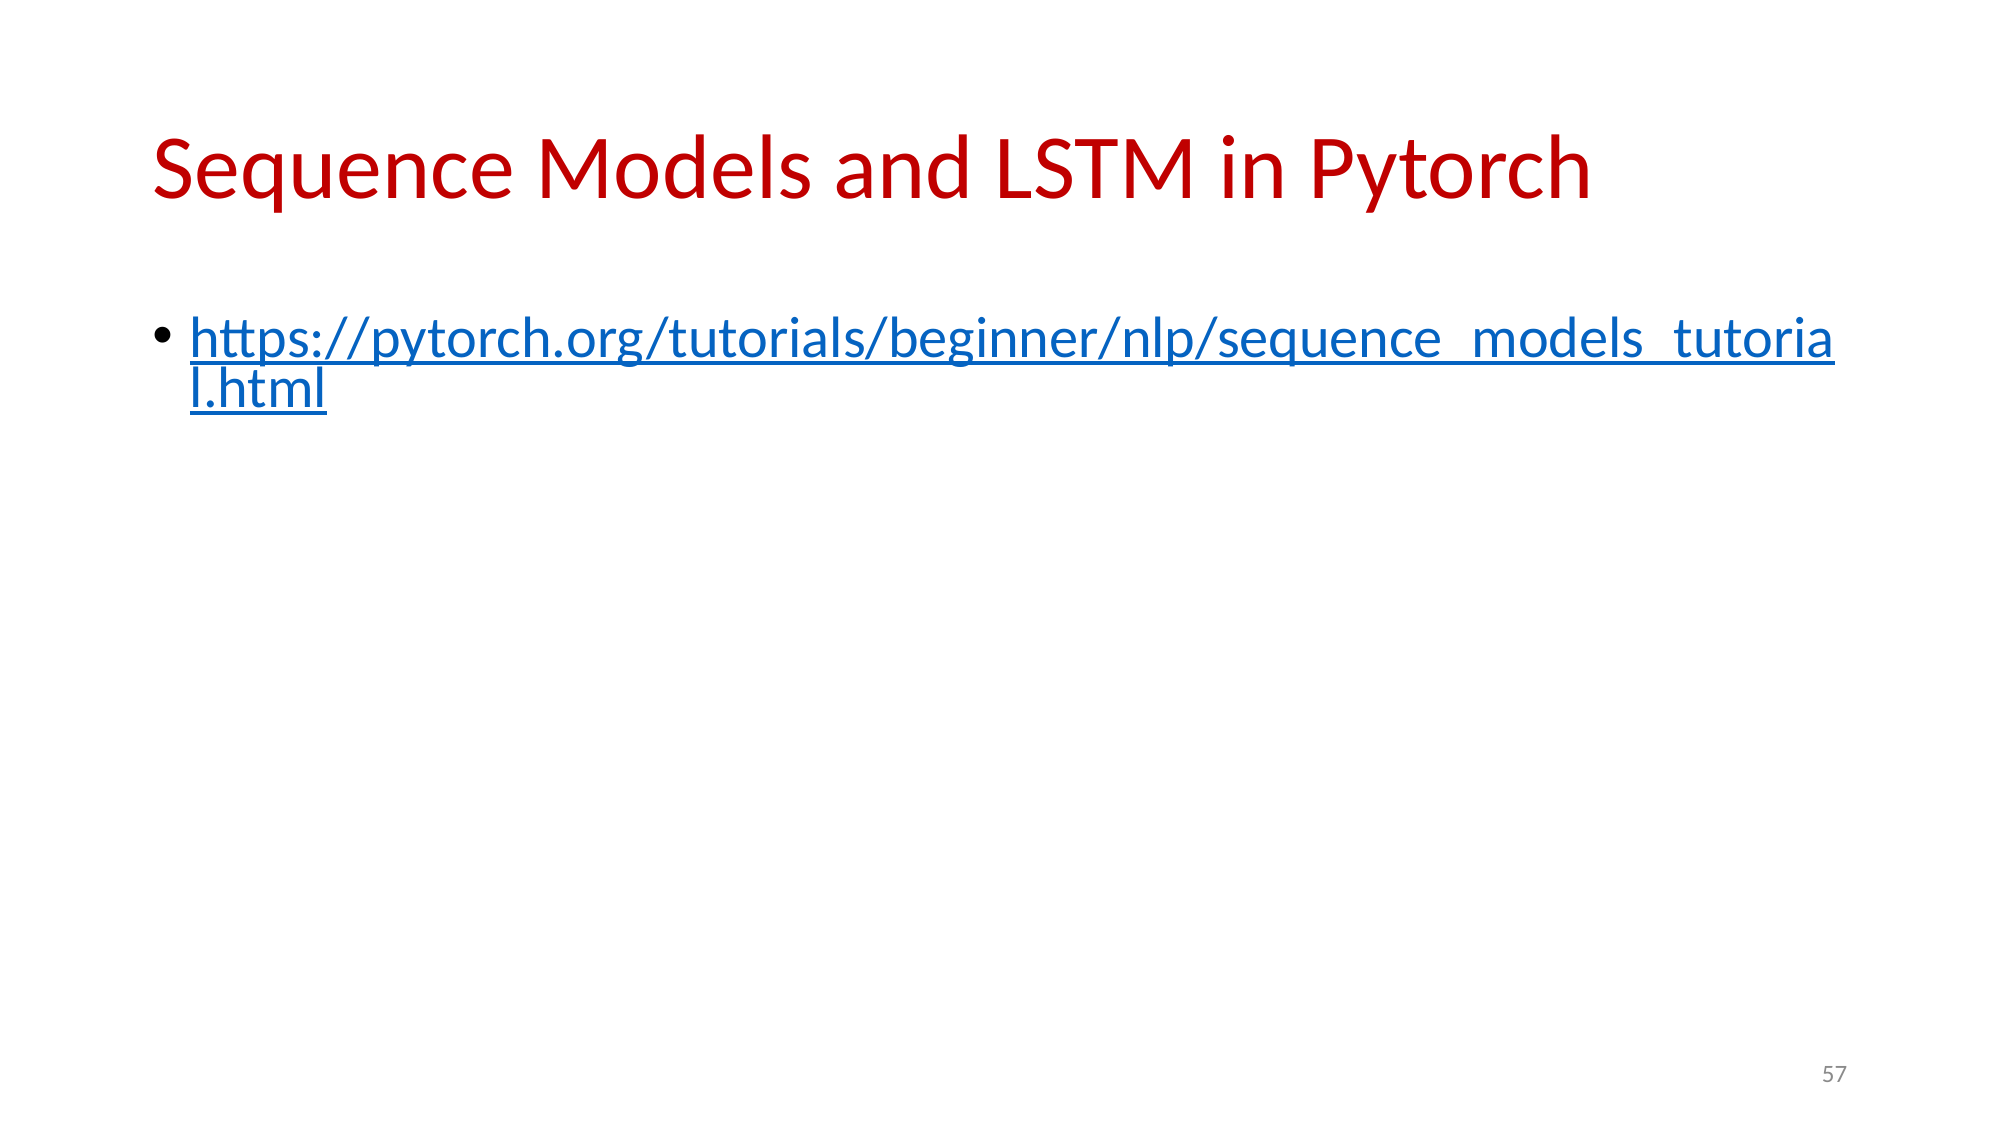

# Sequence Models and LSTM in Pytorch
https://pytorch.org/tutorials/beginner/nlp/sequence_models_tutorial.html

57